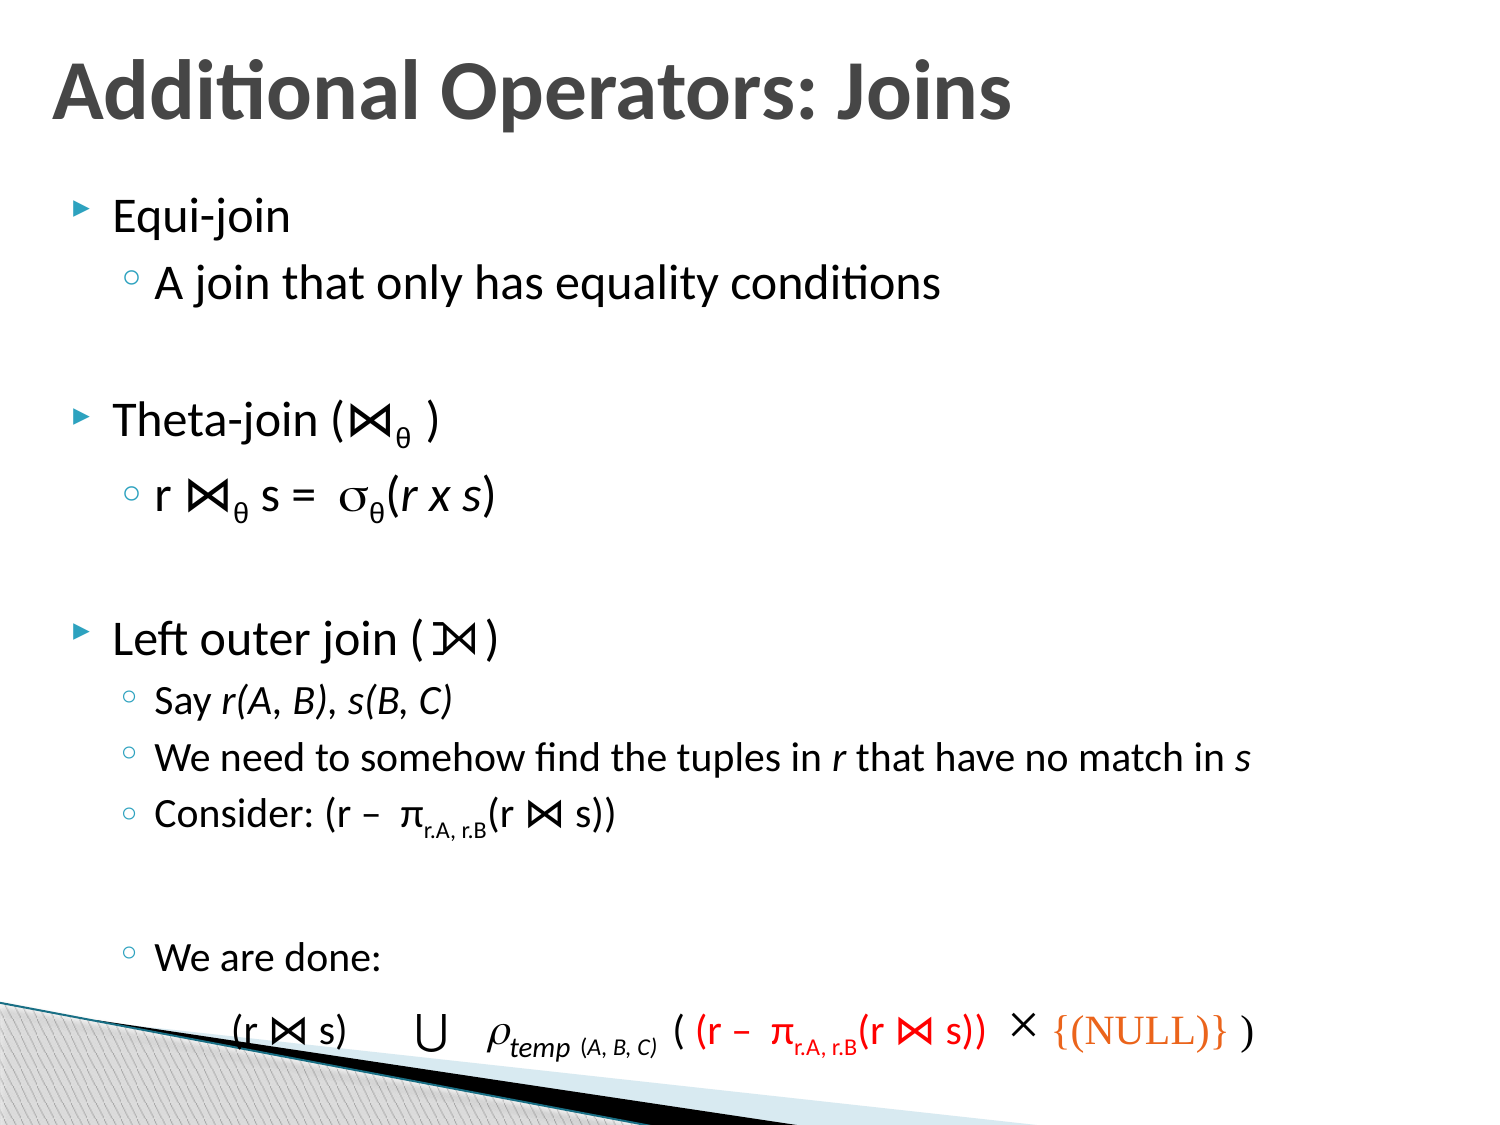

# Additional Operators: Joins
Equi-join
A join that only has equality conditions

Theta-join (⋈θ )
r ⋈θ s =  σθ(r x s)

Left outer join (⟕)
Say r(A, B), s(B, C)
We need to somehow find the tuples in r that have no match in s
Consider: (r –  πr.A, r.B(r ⋈ s))

We are done:
            (r ⋈ s)       ⋃    ρtemp (A, B, C)  ( (r –  πr.A, r.B(r ⋈ s))  × {(NULL)} )